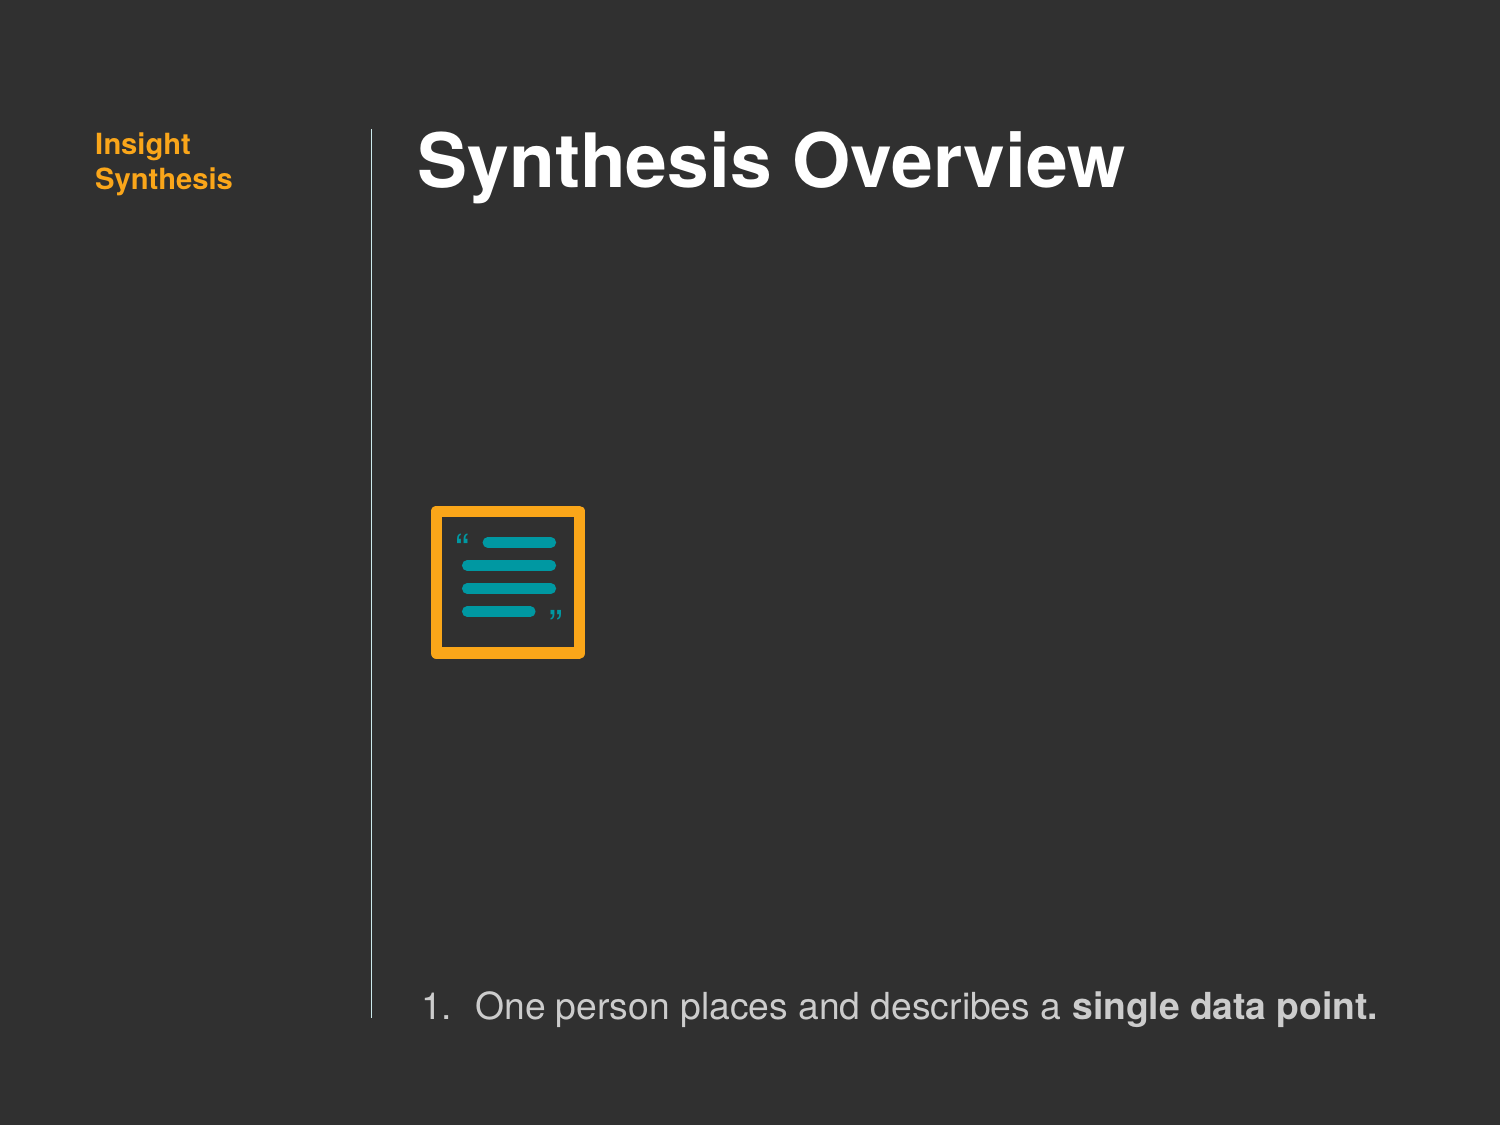

Synthesis Overview
Insight Synthesis

“
“

One person places and describes a single data point.